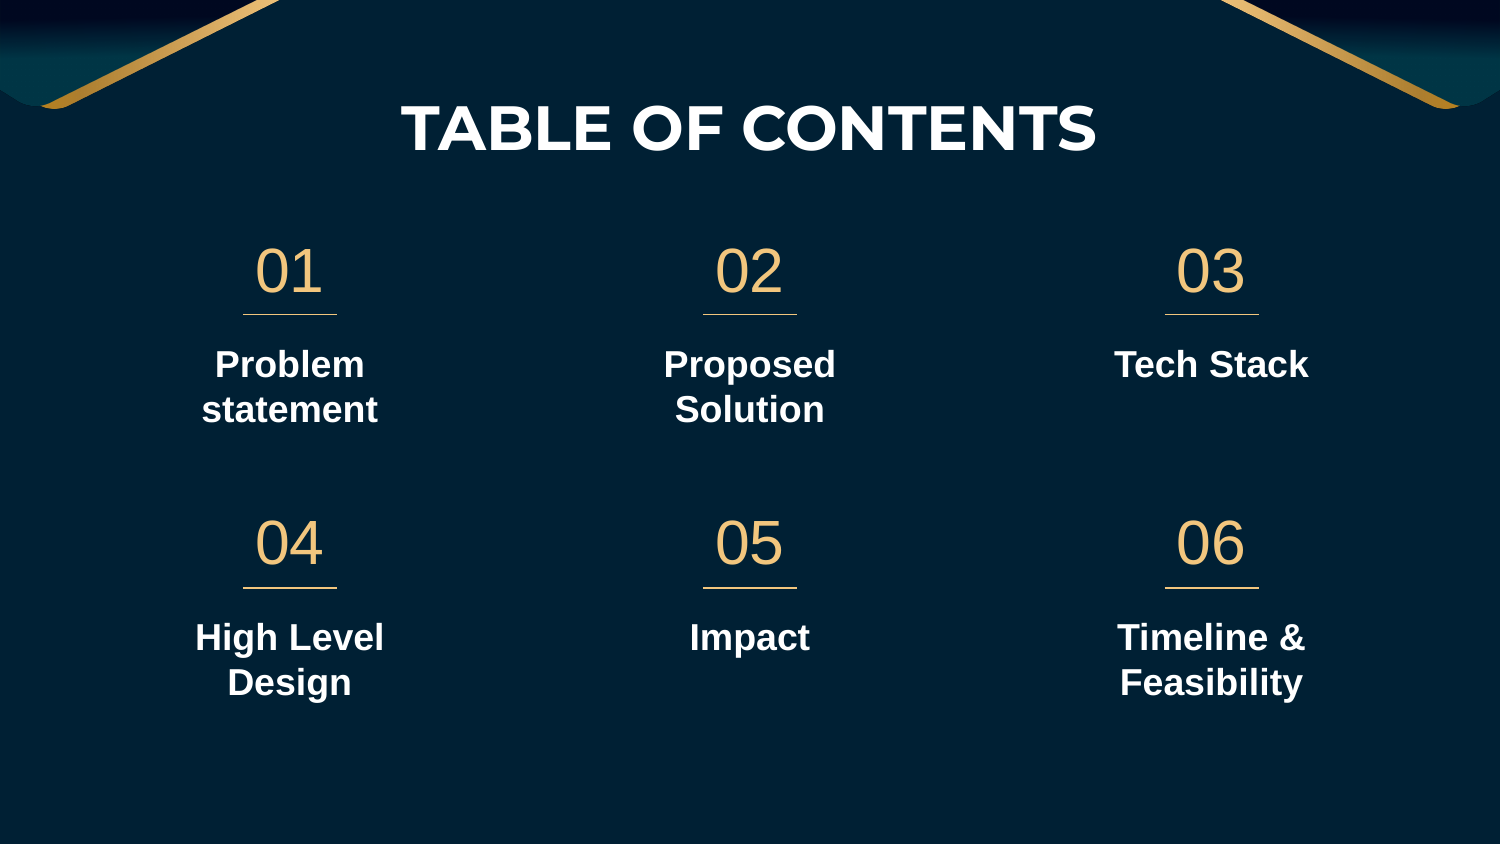

TABLE OF CONTENTS
# 01
02
03
Problem
statement
Proposed Solution
Tech Stack
04
05
06
High Level
Design
Impact
Timeline & Feasibility